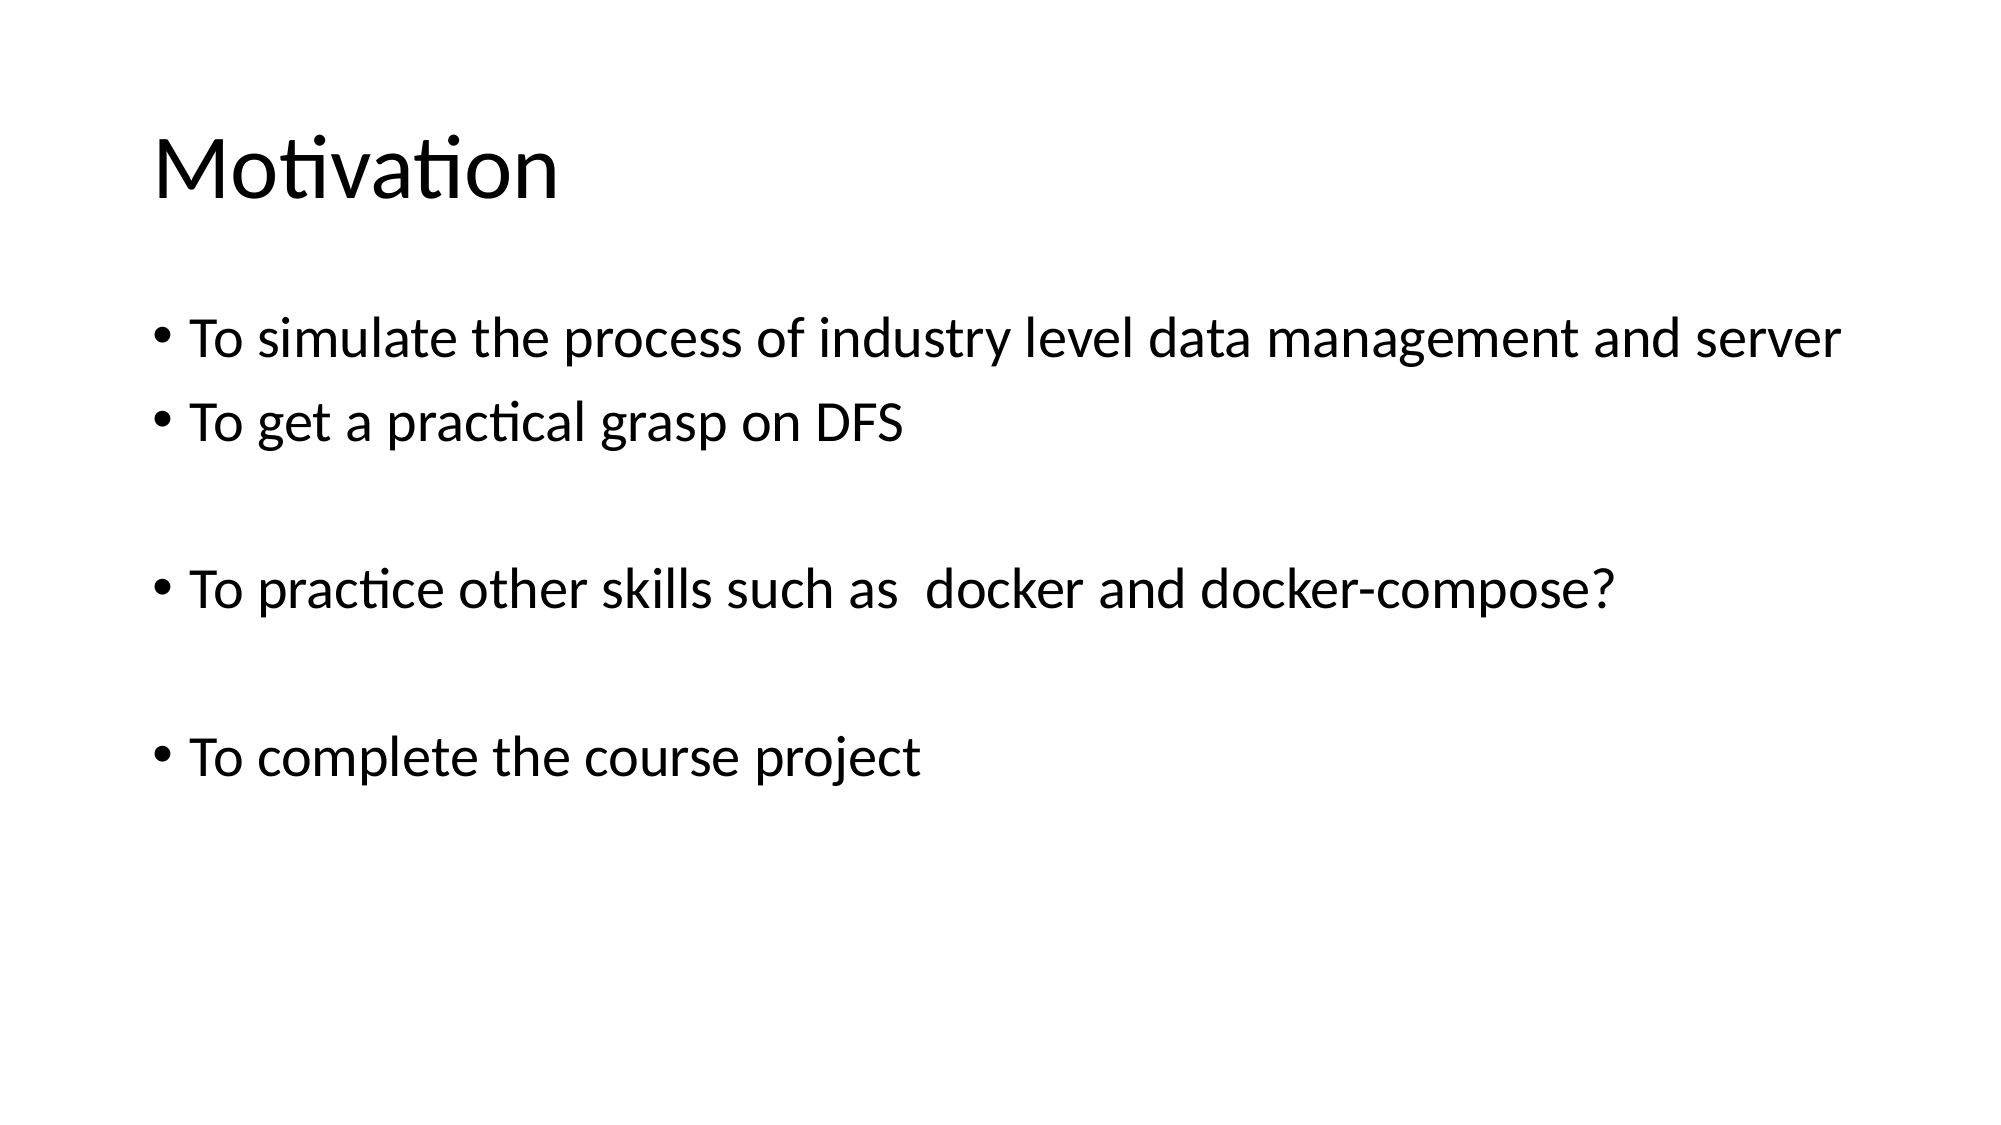

# Motivation
To simulate the process of industry level data management and server
To get a practical grasp on DFS

To practice other skills such as  docker and docker-compose?

To complete the course project